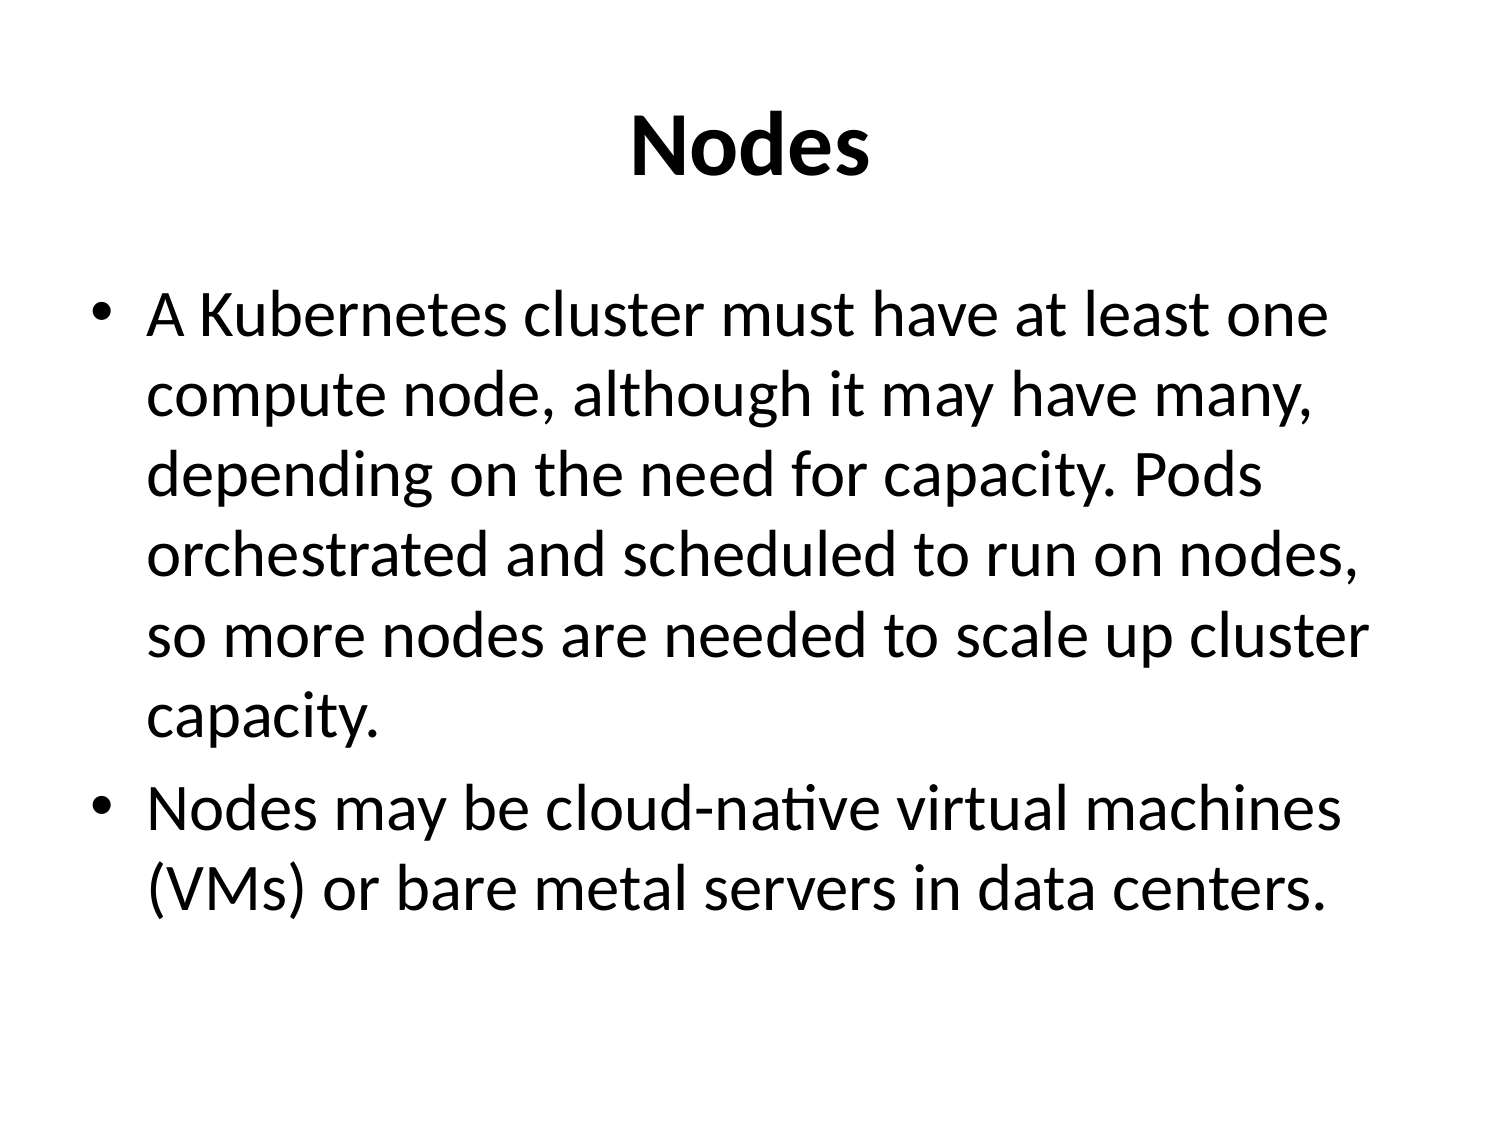

# Nodes
A Kubernetes cluster must have at least one compute node, although it may have many, depending on the need for capacity. Pods orchestrated and scheduled to run on nodes, so more nodes are needed to scale up cluster capacity.
Nodes may be cloud-native virtual machines (VMs) or bare metal servers in data centers.